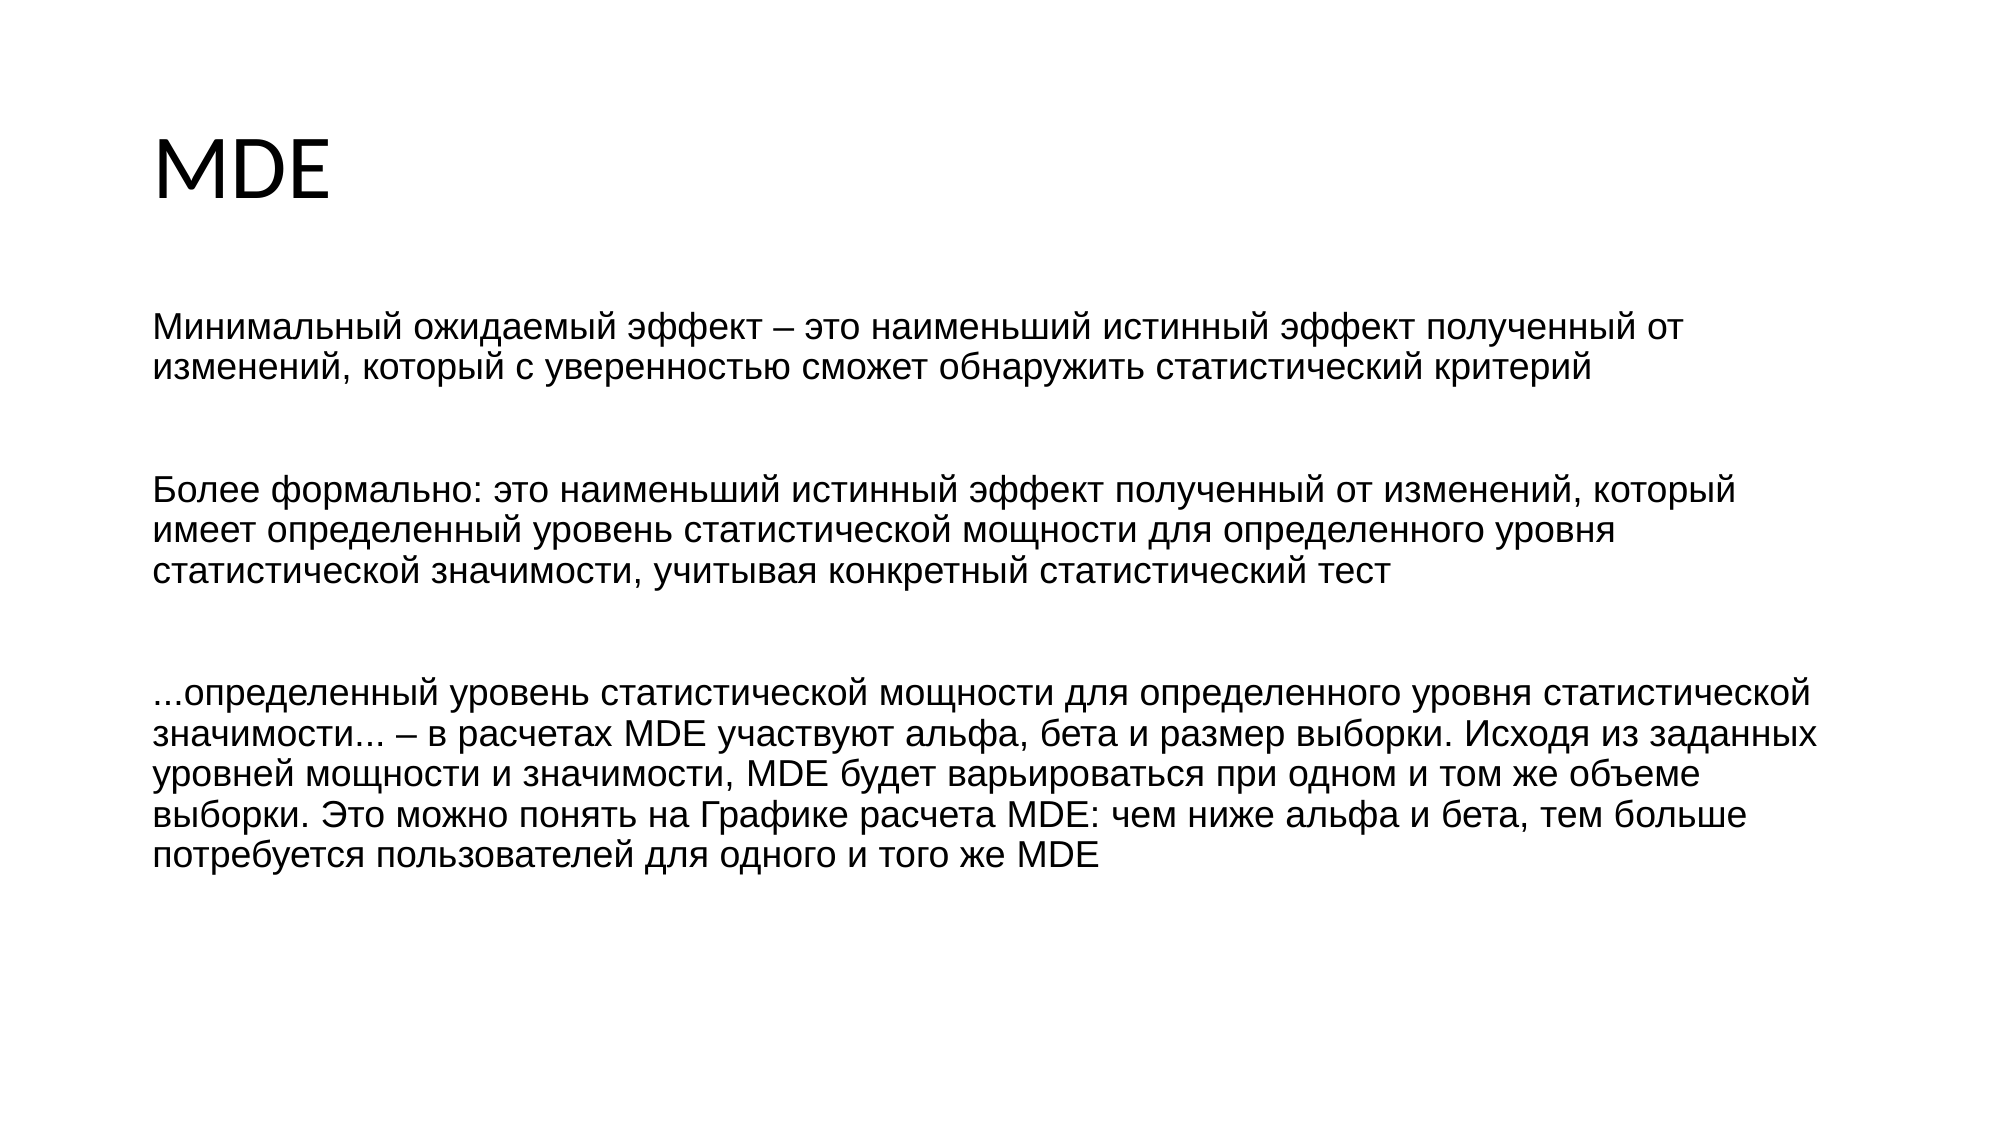

# MDE
Минимальный ожидаемый эффект – это наименьший истинный эффект полученный от изменений, который с уверенностью сможет обнаружить статистический критерий

Более формально: это наименьший истинный эффект полученный от изменений, который имеет определенный уровень статистической мощности для определенного уровня статистической значимости, учитывая конкретный статистический тест

...определенный уровень статистической мощности для определенного уровня статистической значимости... – в расчетах MDE участвуют альфа, бета и размер выборки. Исходя из заданных уровней мощности и значимости, MDE будет варьироваться при одном и том же объеме выборки. Это можно понять на Графике расчета MDE: чем ниже альфа и бета, тем больше потребуется пользователей для одного и того же MDE